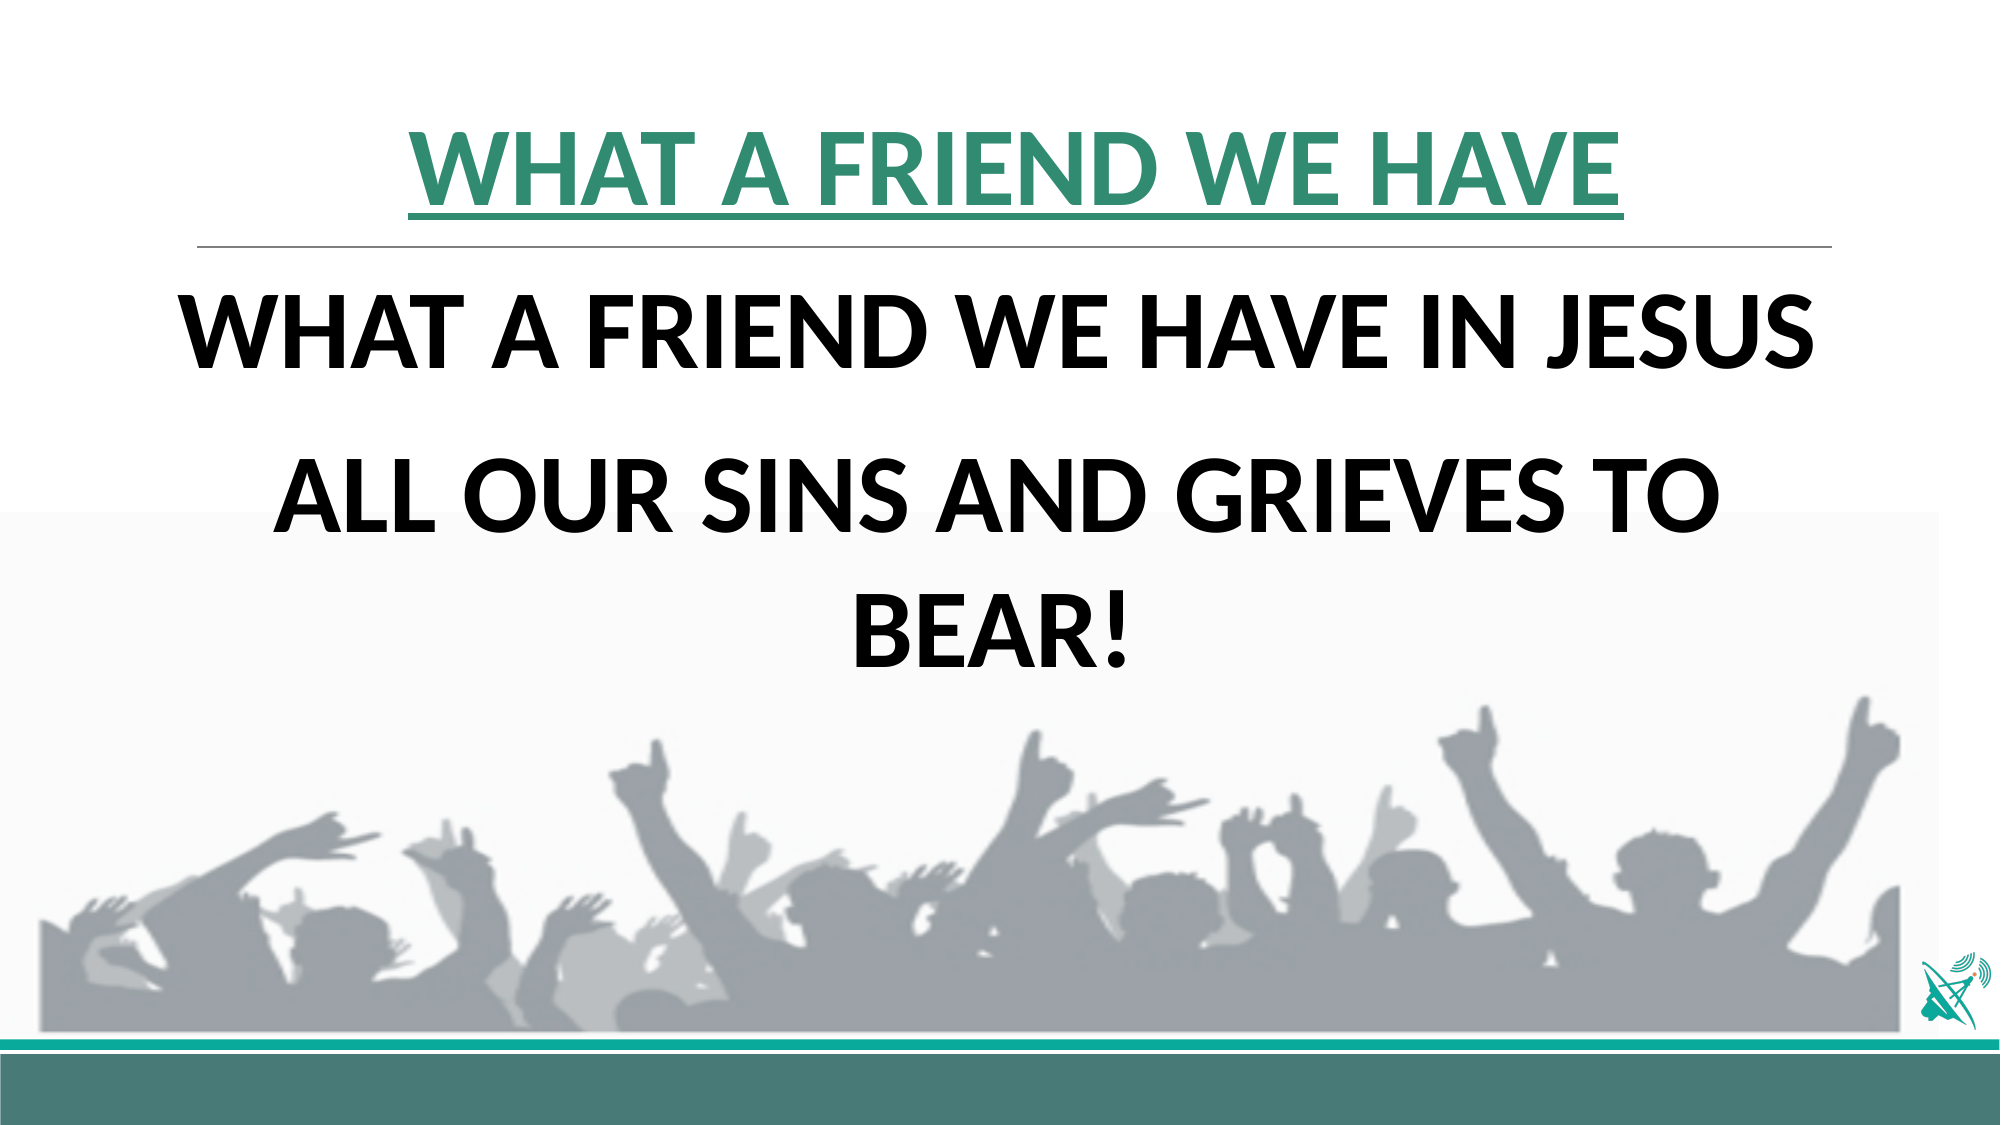

# WHAT A FRIEND WE HAVE
WHAT A FRIEND WE HAVE IN JESUS
ALL OUR SINS AND GRIEVES TO BEAR!